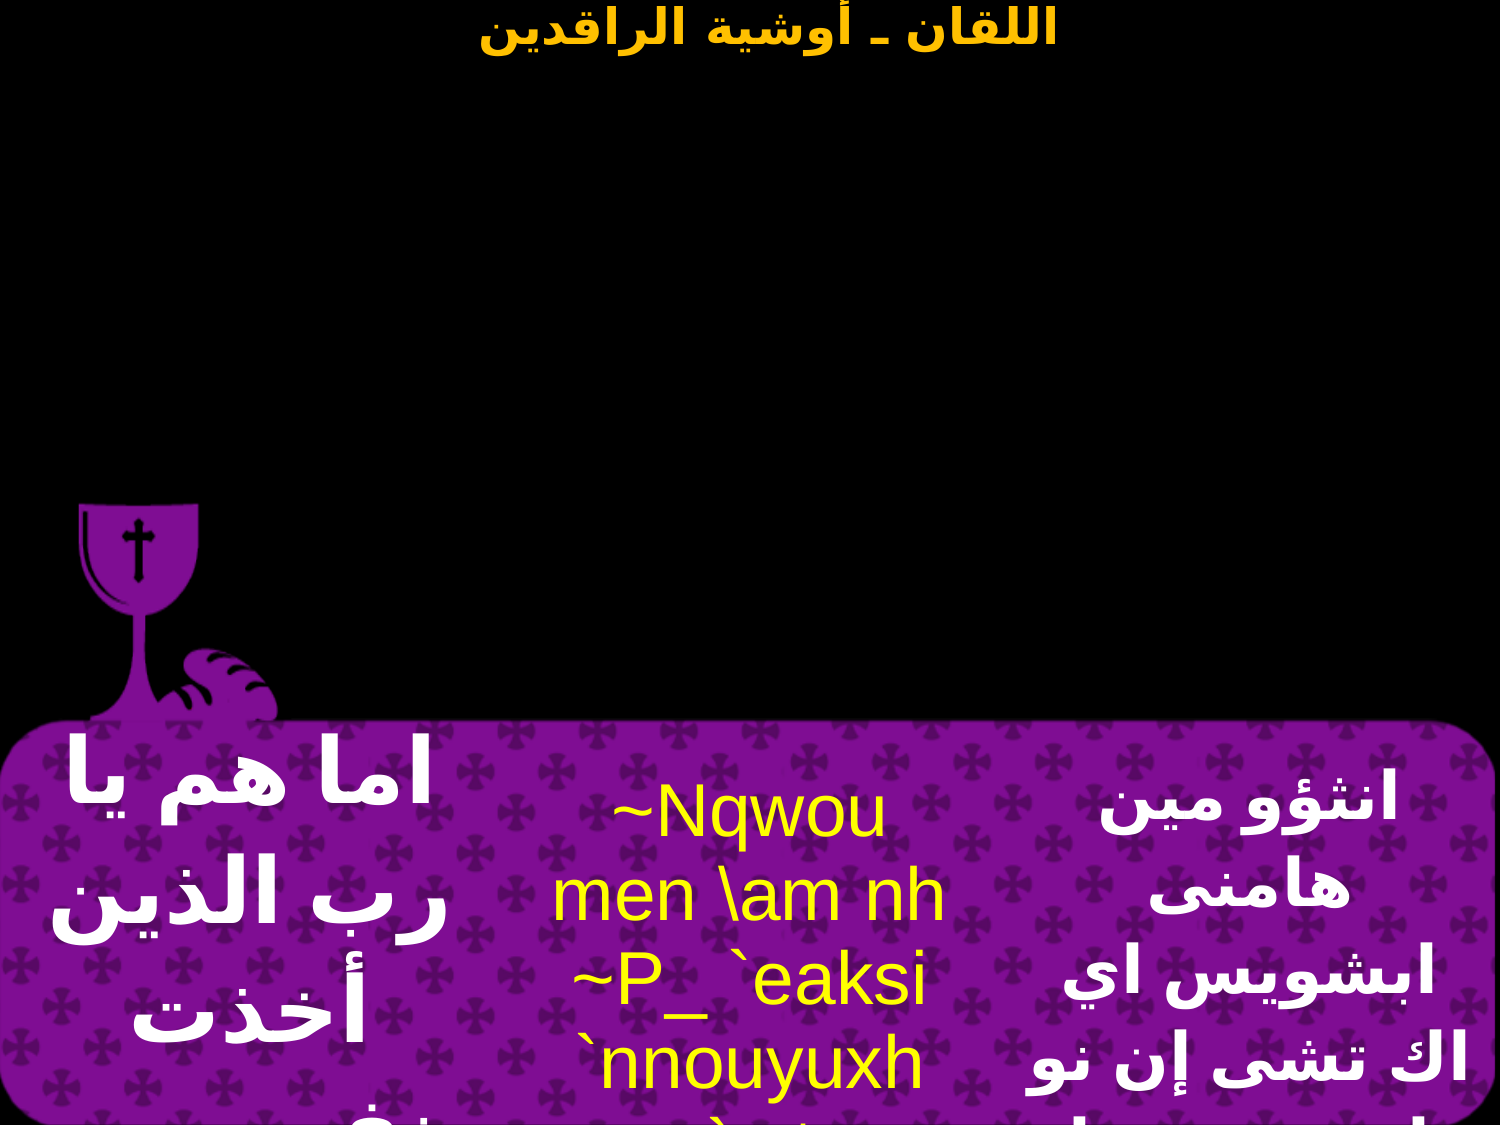

| اما هم يا رب الذين أخذت نفوسهم نيحهم | ~Nqwou men \am nh ~P\_ `eaksi `nnouyuxh ma`mton nwou | انثؤو مين هامنى ابشويس اي اك تشى إن نو إبسيشى ما إمطون نؤو |
| --- | --- | --- |